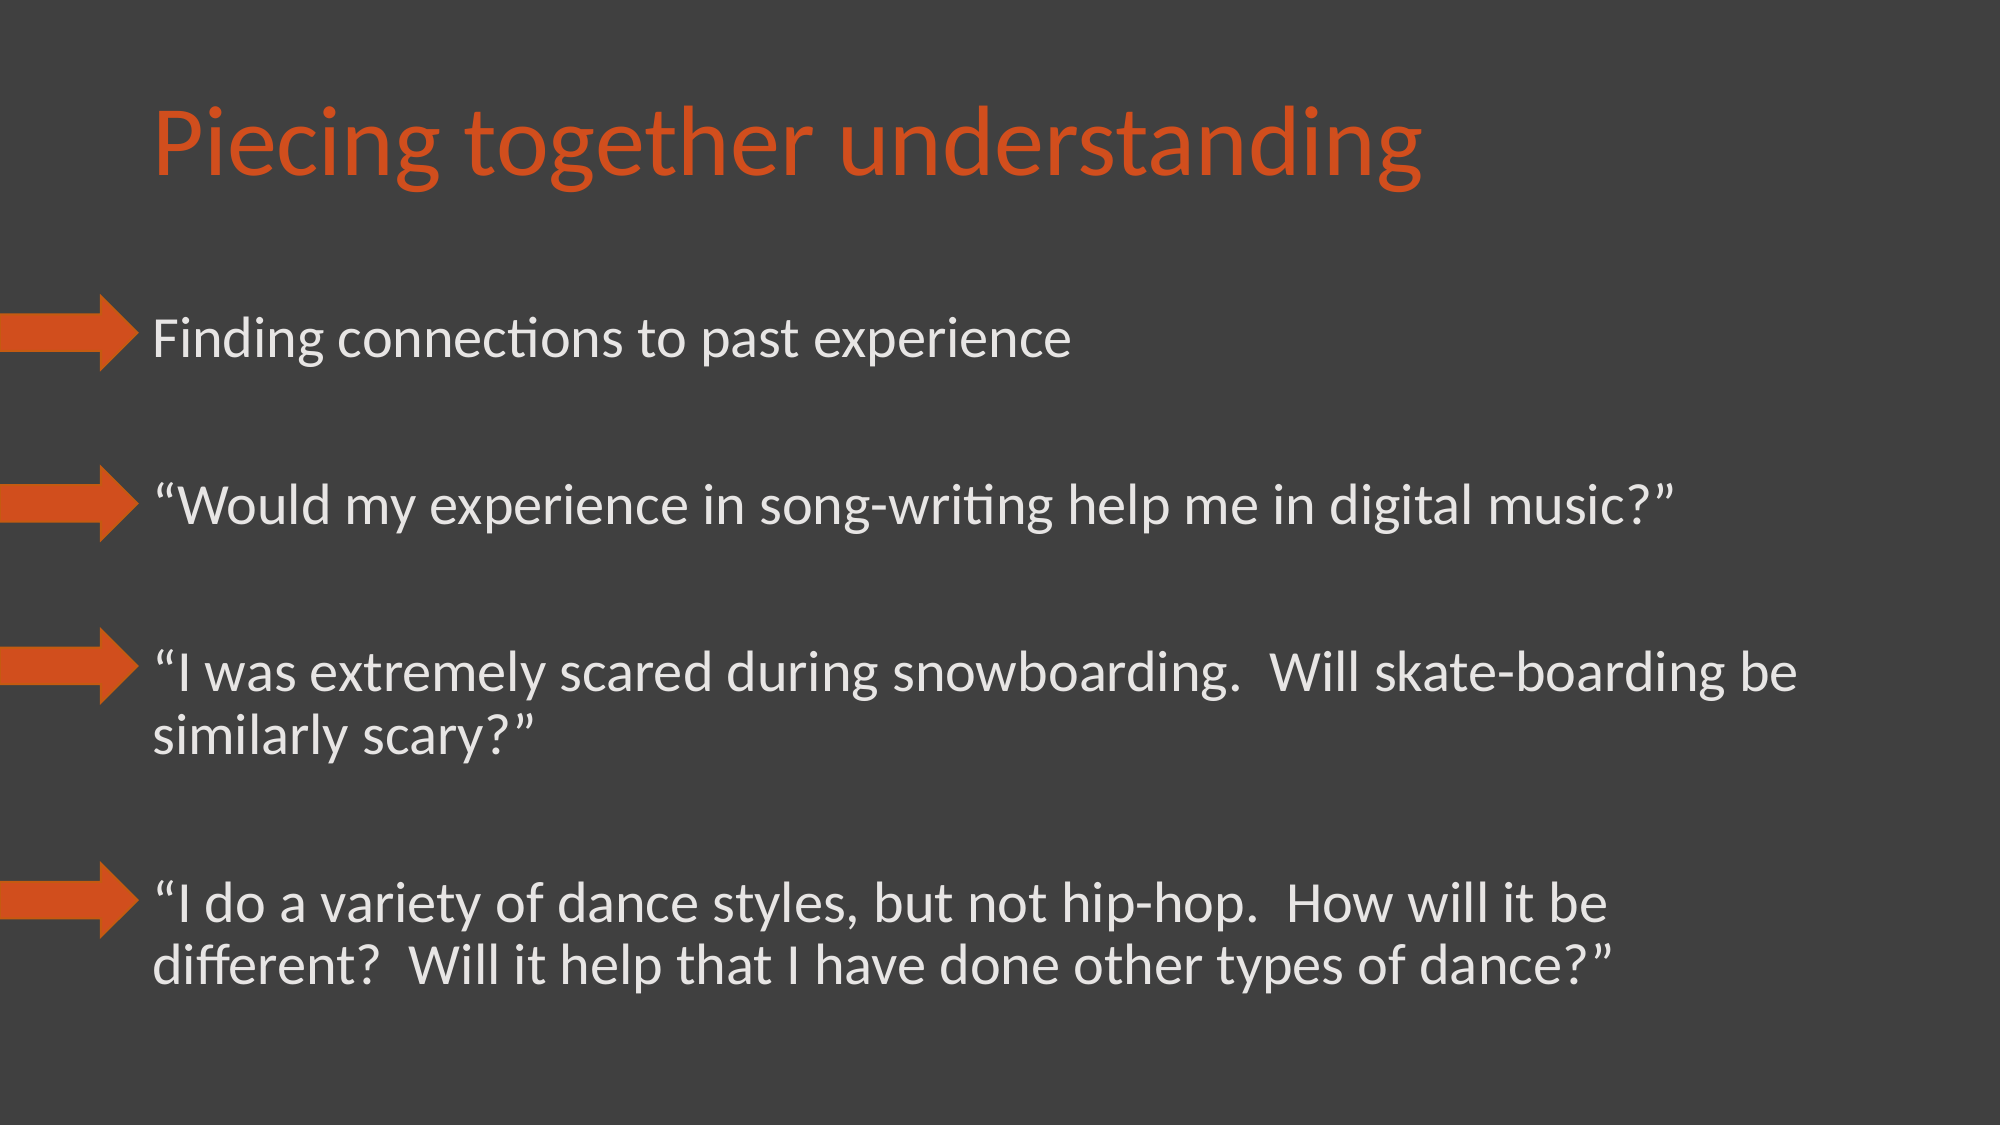

# Piecing together understanding

Finding connections to past experience

“Would my experience in song-writing help me in digital music?”

“I was extremely scared during snowboarding.  Will skate-boarding be similarly scary?”

“I do a variety of dance styles, but not hip-hop.  How will it be different?  Will it help that I have done other types of dance?”